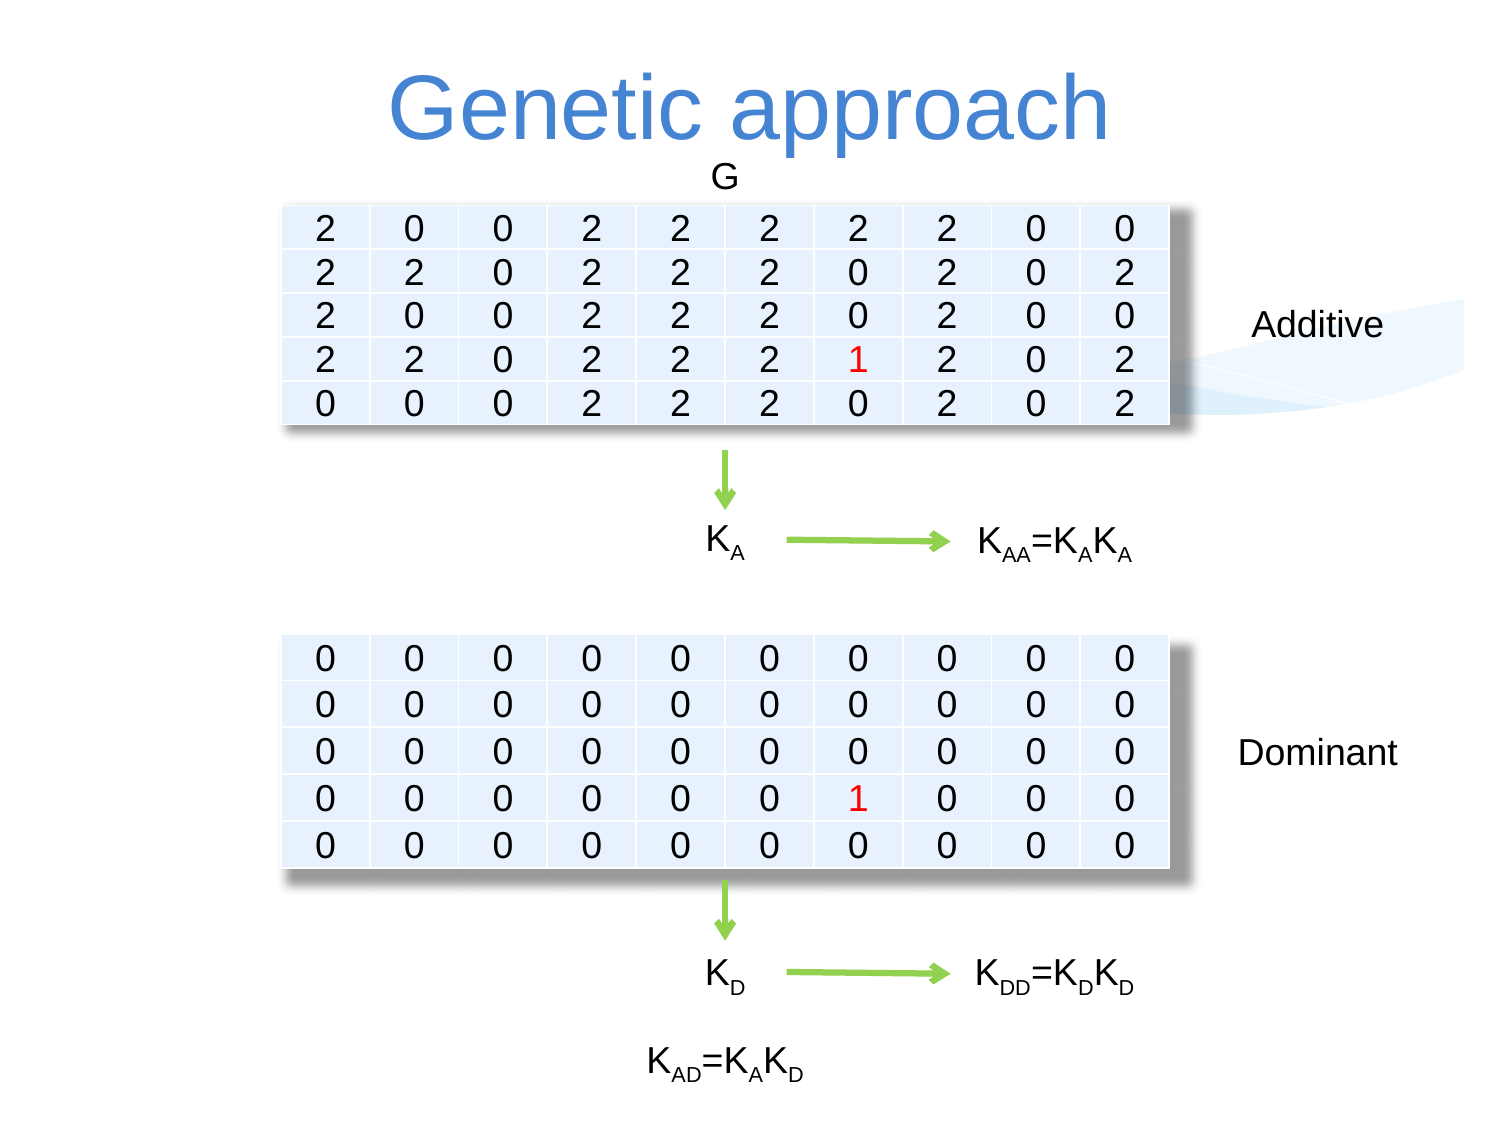

# Genetic approach
G
| 2 | 0 | 0 | 2 | 2 | 2 | 2 | 2 | 0 | 0 |
| --- | --- | --- | --- | --- | --- | --- | --- | --- | --- |
| 2 | 2 | 0 | 2 | 2 | 2 | 0 | 2 | 0 | 2 |
| 2 | 0 | 0 | 2 | 2 | 2 | 0 | 2 | 0 | 0 |
| 2 | 2 | 0 | 2 | 2 | 2 | 1 | 2 | 0 | 2 |
| 0 | 0 | 0 | 2 | 2 | 2 | 0 | 2 | 0 | 2 |
Additive
KA
KAA=KAKA

| 0 | 0 | 0 | 0 | 0 | 0 | 0 | 0 | 0 | 0 |
| --- | --- | --- | --- | --- | --- | --- | --- | --- | --- |
| 0 | 0 | 0 | 0 | 0 | 0 | 0 | 0 | 0 | 0 |
| 0 | 0 | 0 | 0 | 0 | 0 | 0 | 0 | 0 | 0 |
| 0 | 0 | 0 | 0 | 0 | 0 | 1 | 0 | 0 | 0 |
| 0 | 0 | 0 | 0 | 0 | 0 | 0 | 0 | 0 | 0 |
Dominant
KD
KDD=KDKD

KAD=KAKD